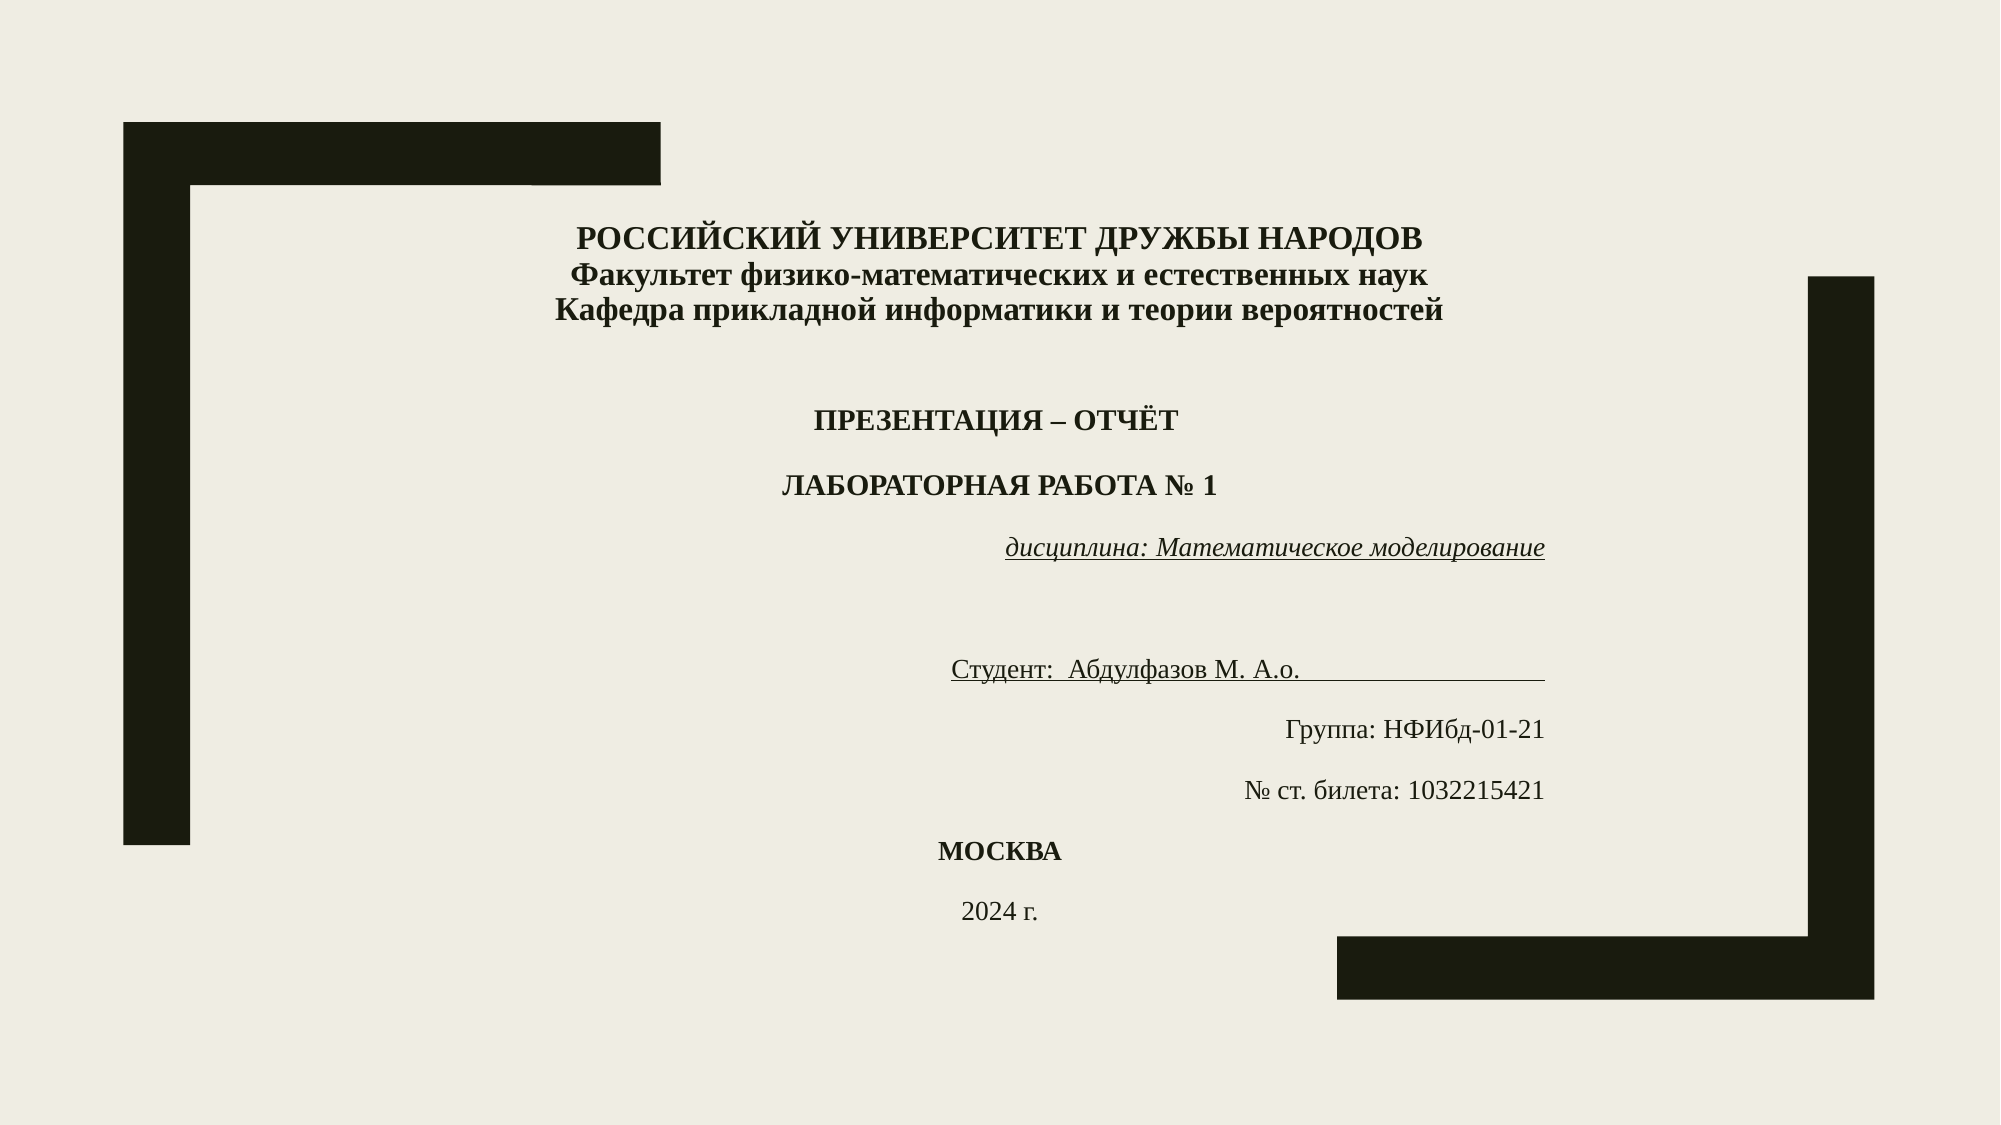

# РОССИЙСКИЙ УНИВЕРСИТЕТ ДРУЖБЫ НАРОДОВ Факультет физико-математических и естественных наук Кафедра прикладной информатики и теории вероятностей
Презентация – отчёт
Лабораторная работа № 1
дисциплина: Математическое моделирование

Студент:  Абдулфазов М. А.о.
Группа: НФИбд-01-21
 № ст. билета: 1032215421
МОСКВА
2024 г.